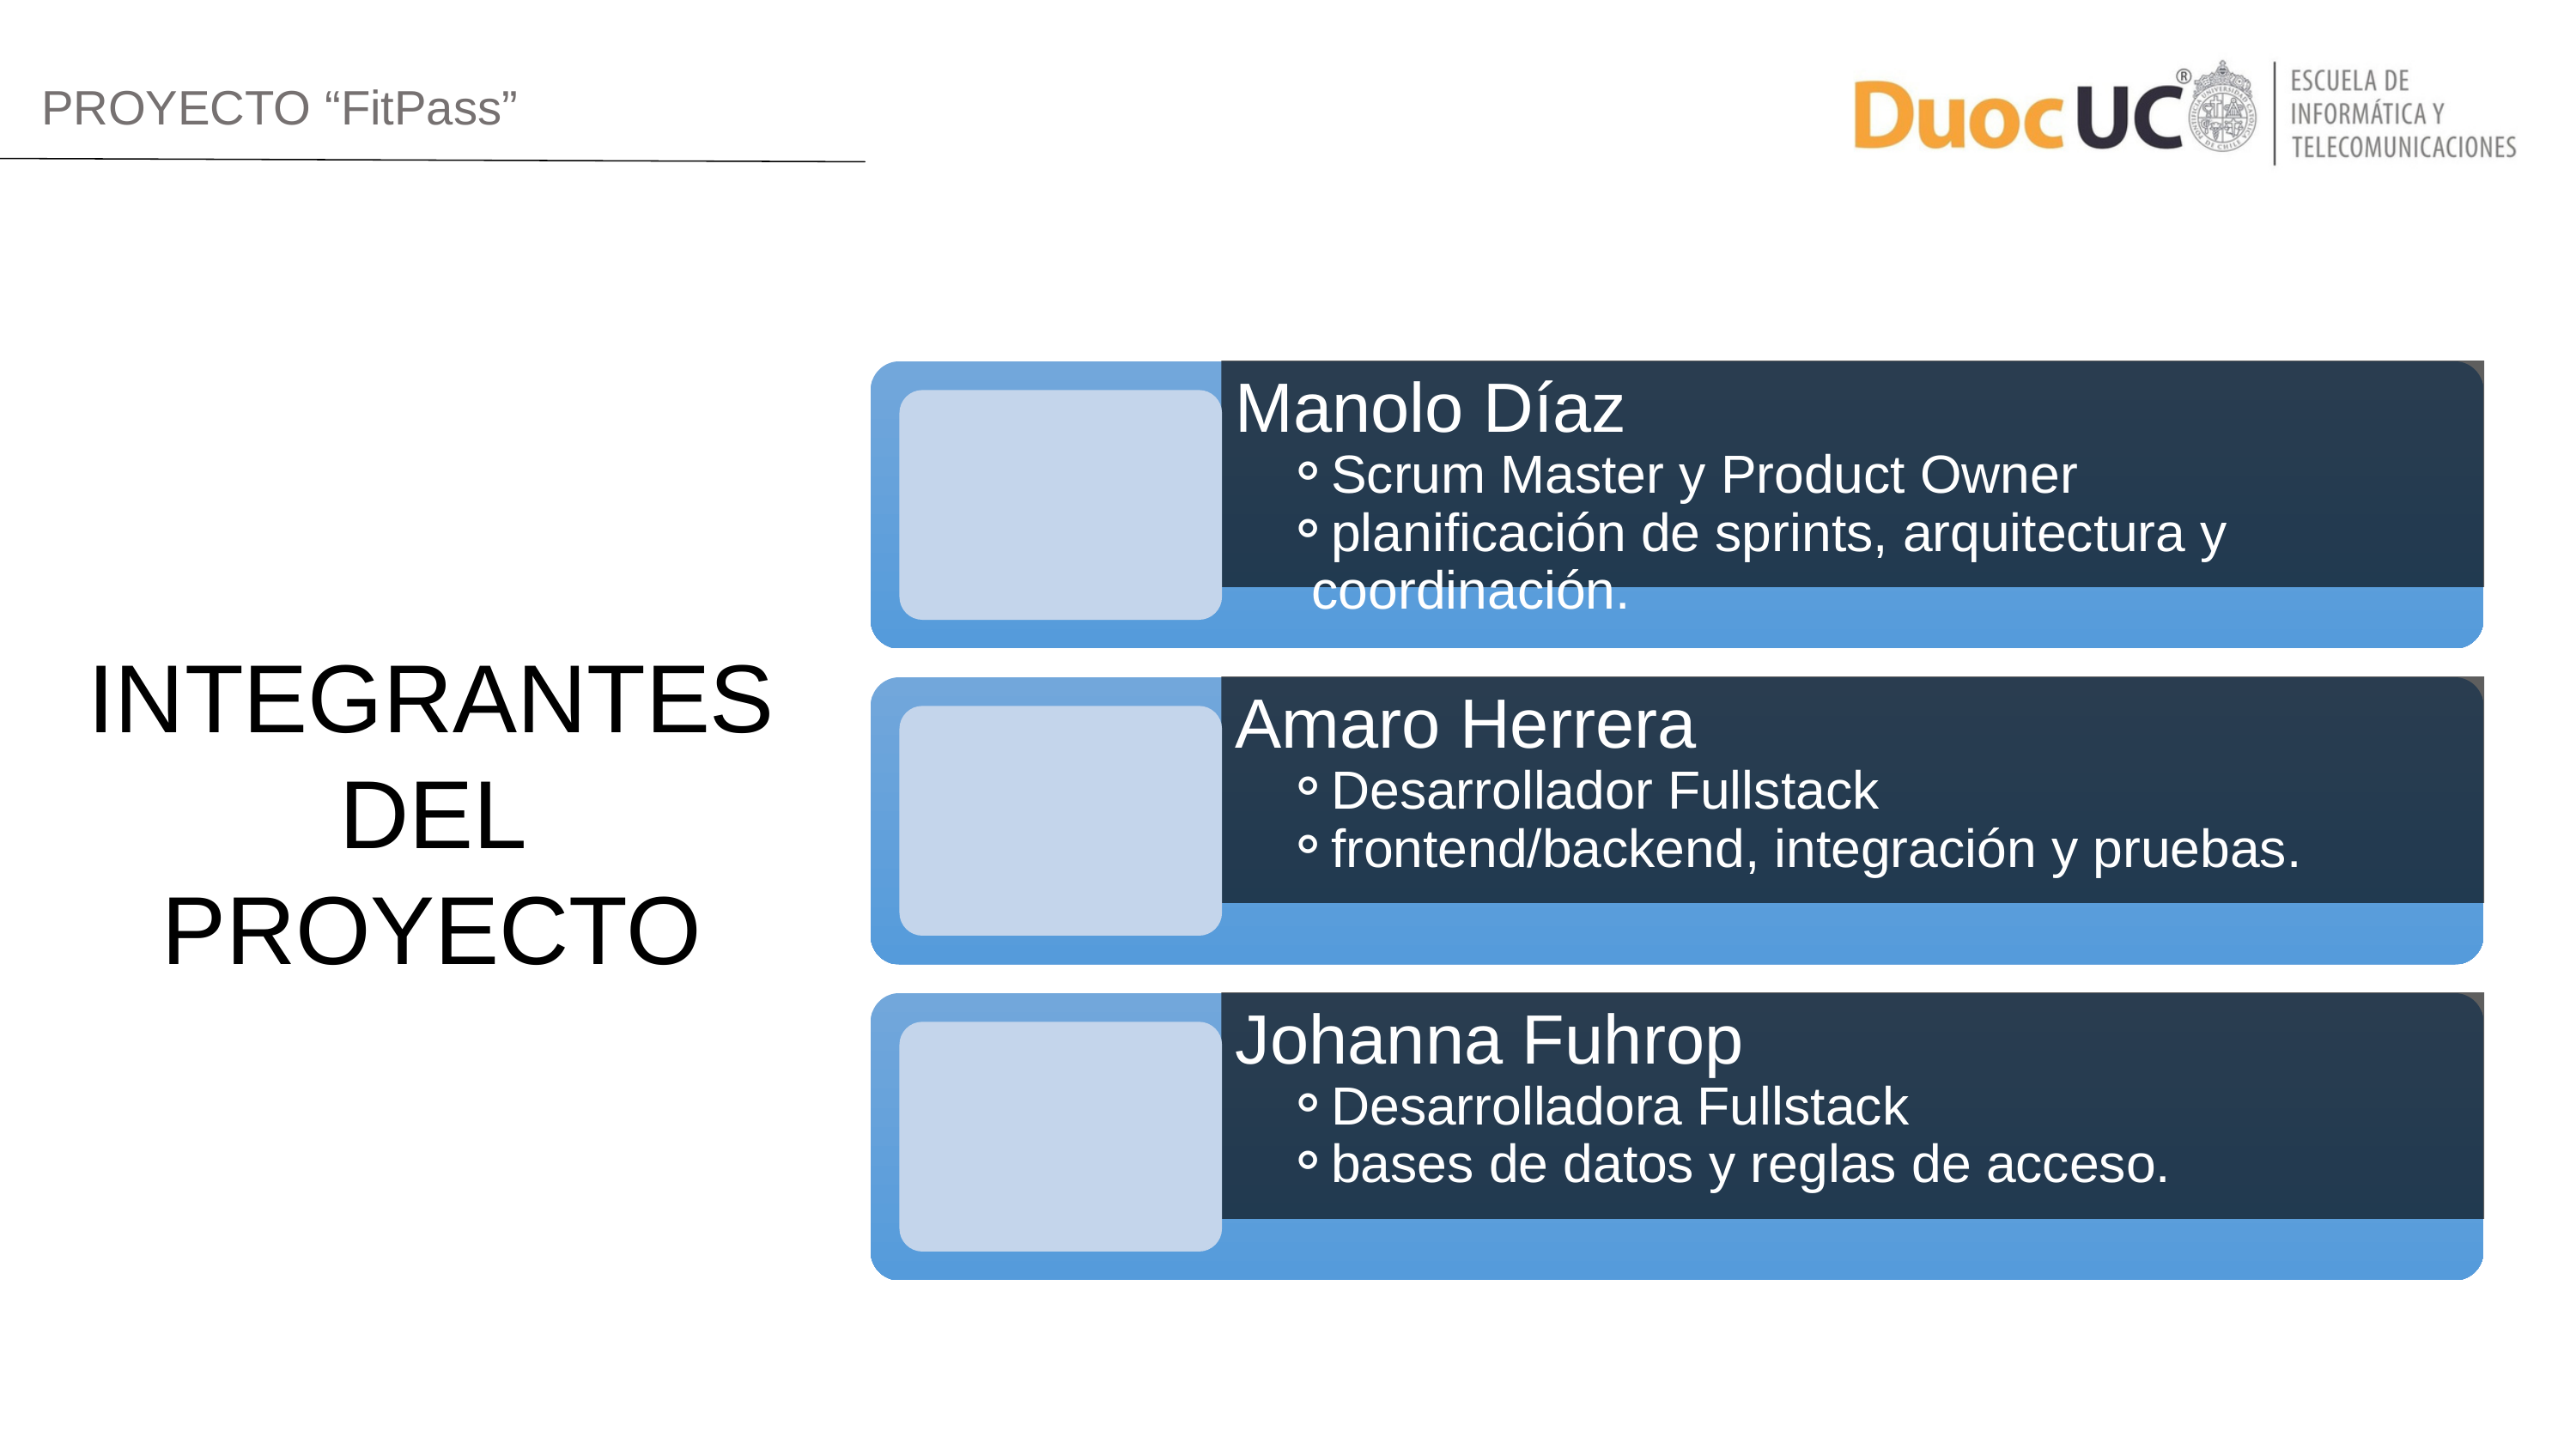

PROYECTO “FitPass”

Manolo Díaz
Scrum Master y Product Owner
planificación de sprints, arquitectura y coordinación.

INTEGRANTES DEL PROYECTO

Amaro Herrera
Desarrollador Fullstack
frontend/backend, integración y pruebas.

Johanna Fuhrop
Desarrolladora Fullstack
bases de datos y reglas de acceso.